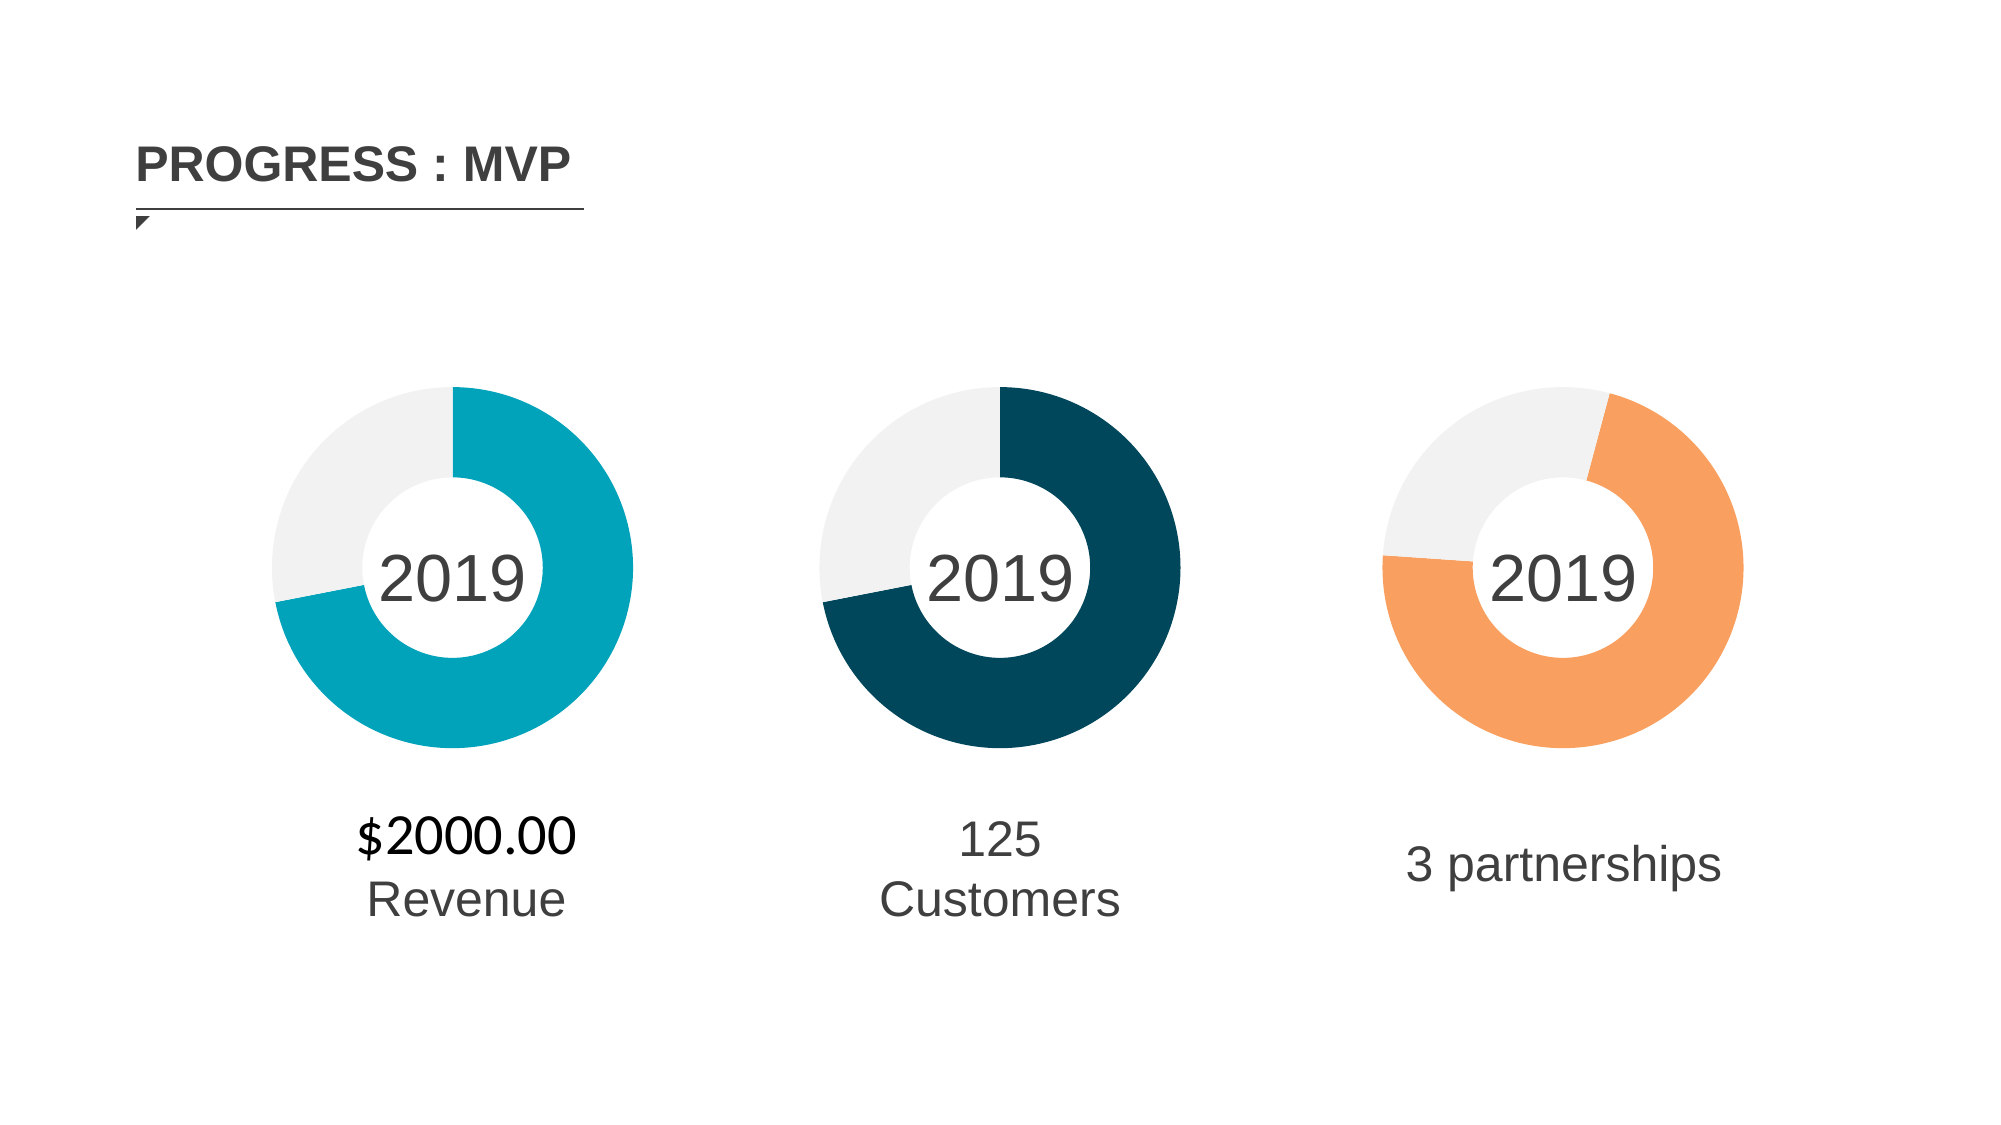

PROGRESS : MVP

### Chart

| Category | Sales |
|---|---|
| 1st Qtr | 8.200000000000001 |
| 2nd Qtr | 3.2 |

### Chart

| Category | Sales |
|---|---|
| 1st Qtr | 8.200000000000001 |
| 2nd Qtr | 3.2 |

### Chart

| Category | Sales |
|---|---|
| 1st Qtr | 8.200000000000001 |
| 2nd Qtr | 3.2 |
2019
2019
2019
$2000.00
Revenue
125
Customers
3 partnerships